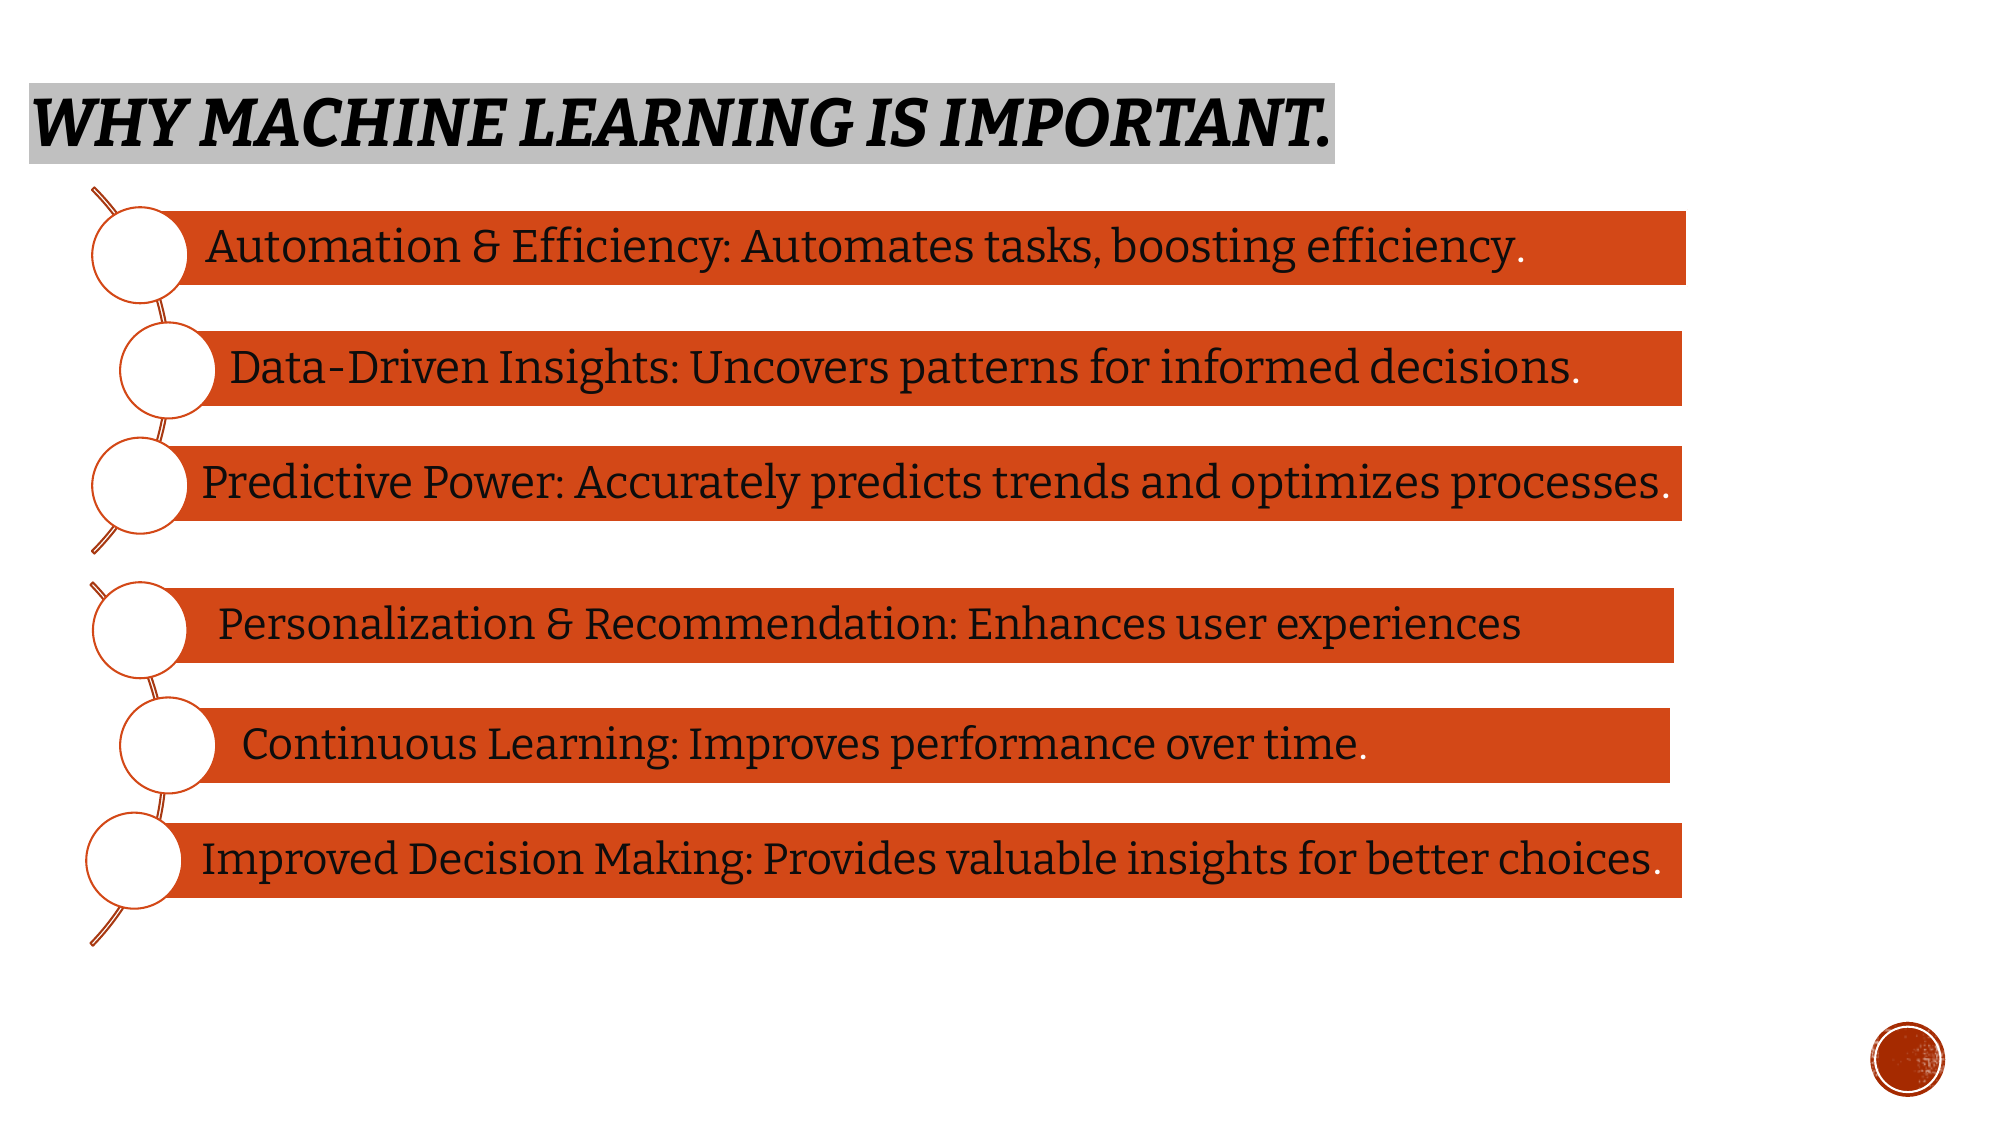

# Why Machine learning is important.
Automation & Efficiency: Automates tasks, boosting efficiency.
Data-Driven Insights: Uncovers patterns for informed decisions.
Predictive Power: Accurately predicts trends and optimizes processes.
Personalization & Recommendation: Enhances user experiences
Continuous Learning: Improves performance over time.
Improved Decision Making: Provides valuable insights for better choices.